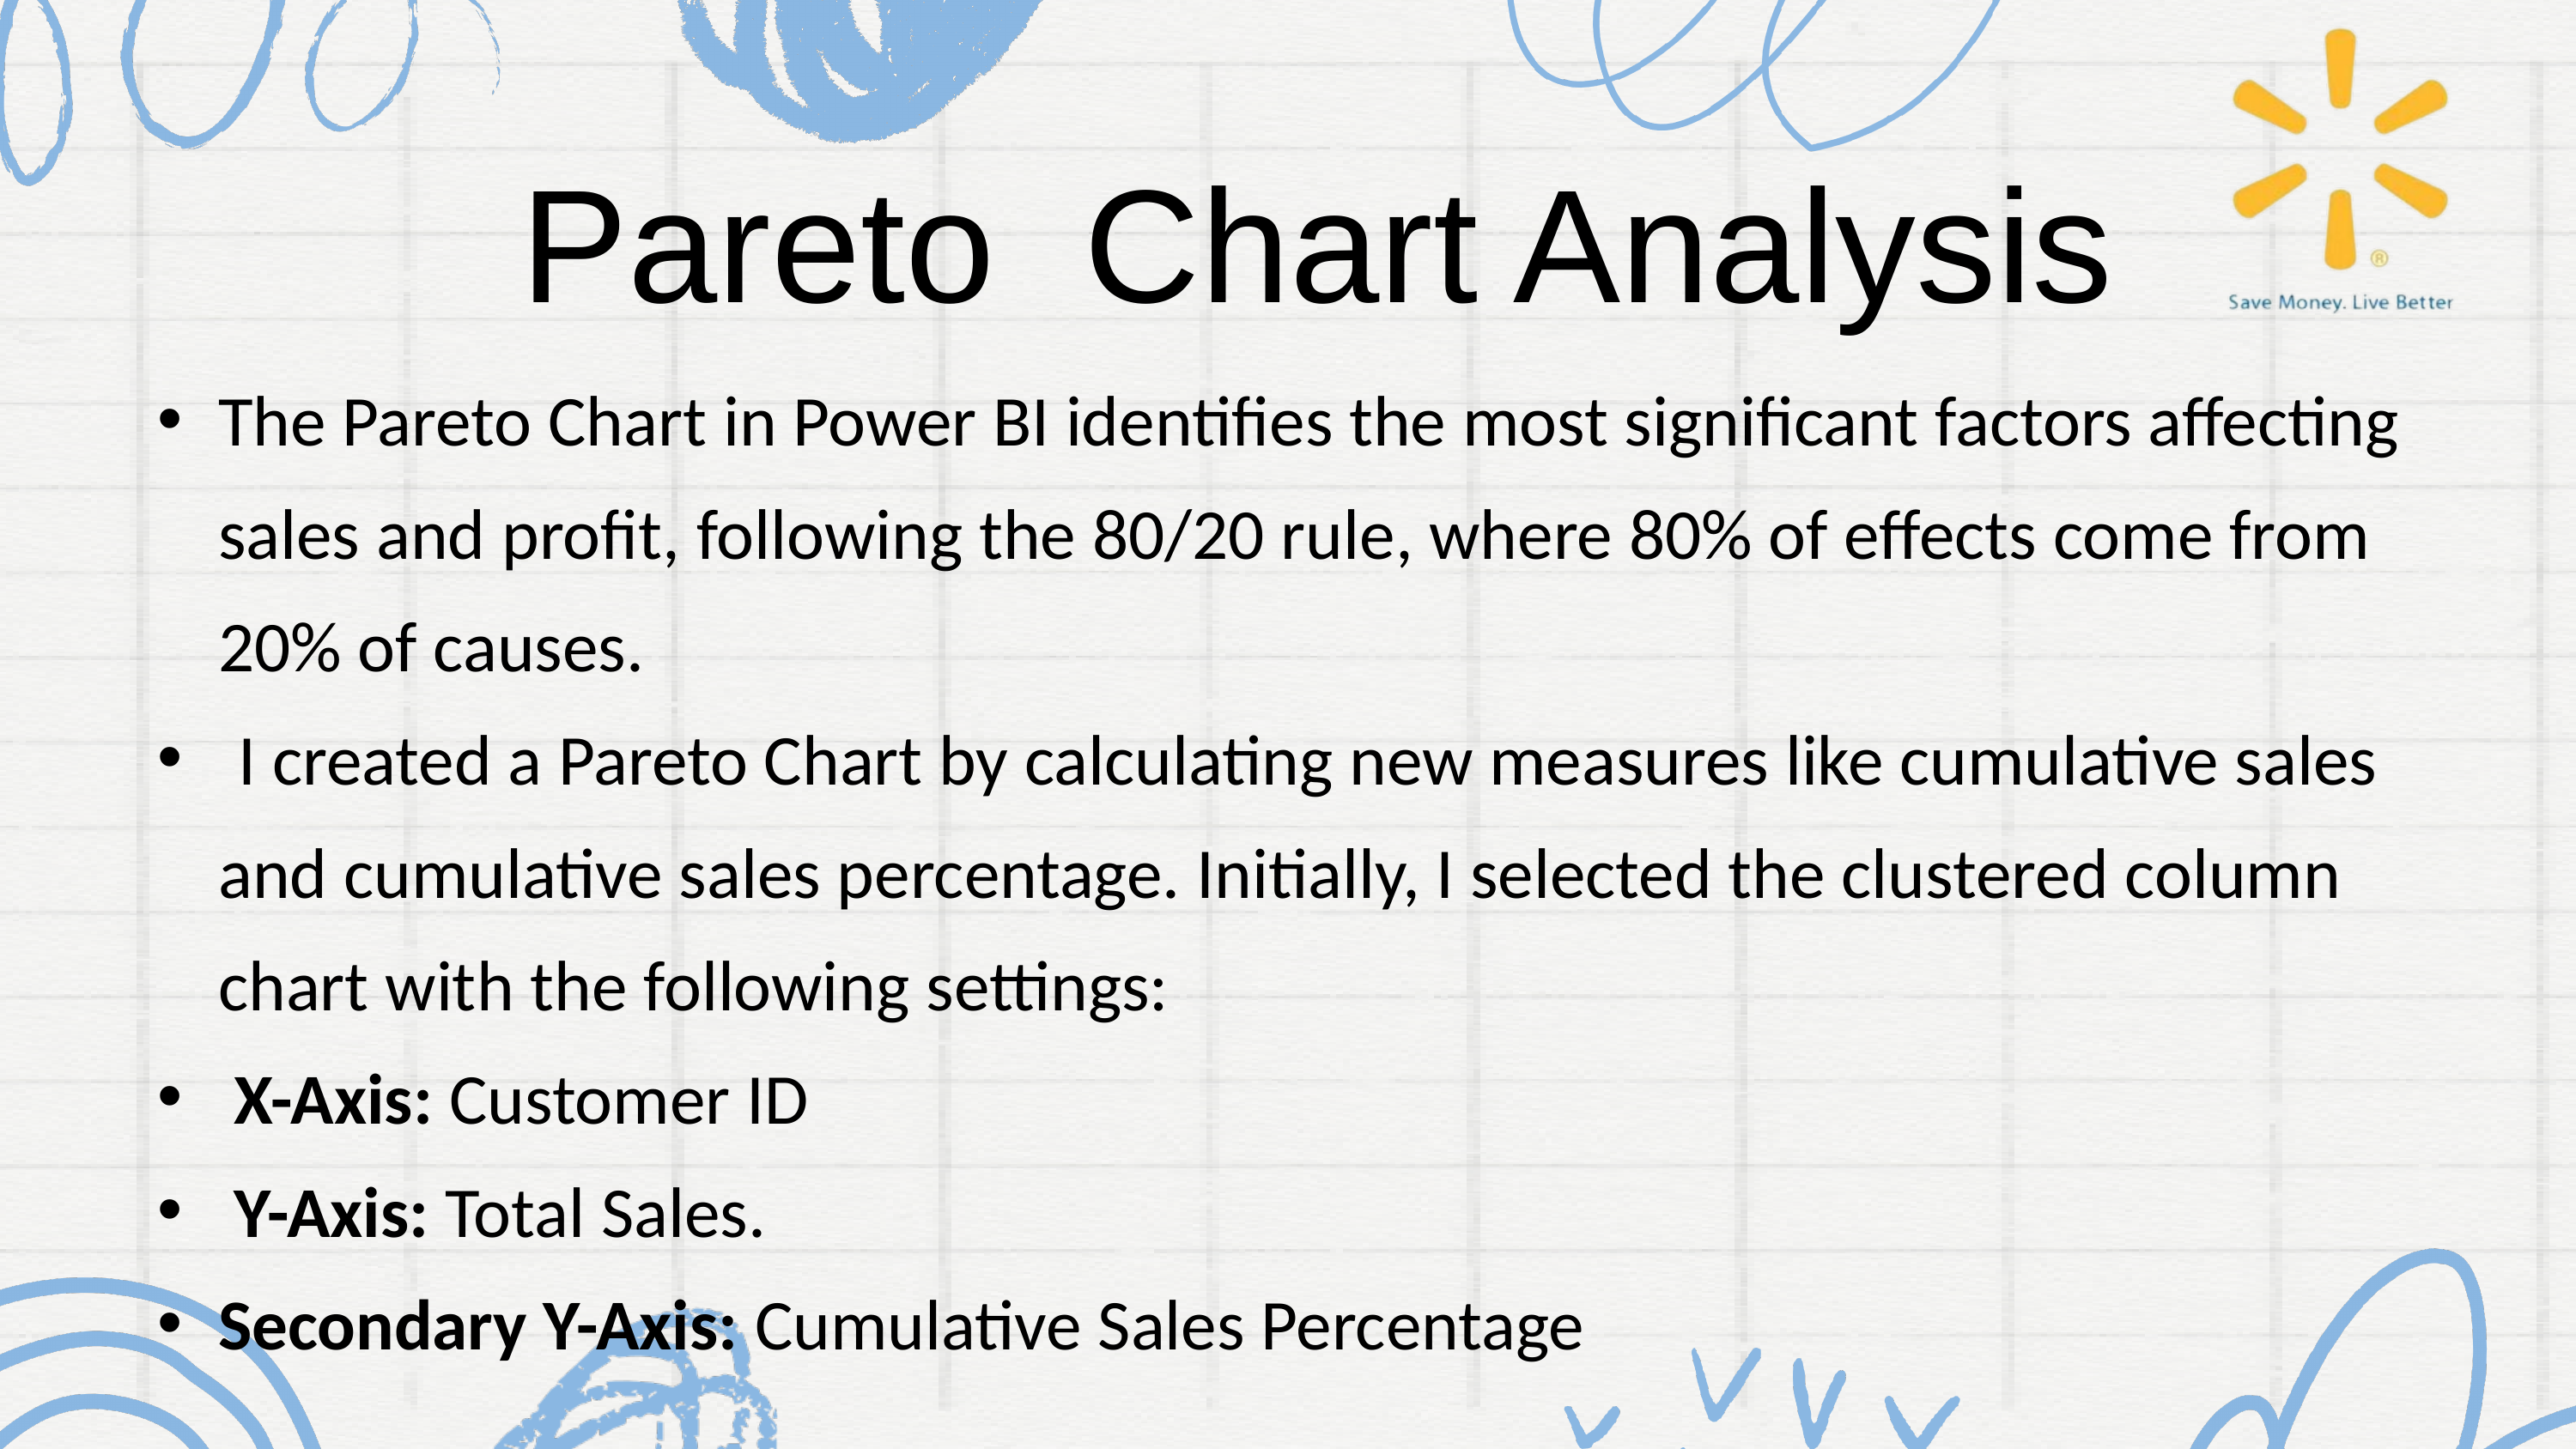

Pareto  Chart Analysis
The Pareto Chart in Power BI identifies the most significant factors affecting sales and profit, following the 80/20 rule, where 80% of effects come from 20% of causes.
 I created a Pareto Chart by calculating new measures like cumulative sales and cumulative sales percentage. Initially, I selected the clustered column chart with the following settings:
 X-Axis: Customer ID
 Y-Axis: Total Sales.
Secondary Y-Axis: Cumulative Sales Percentage